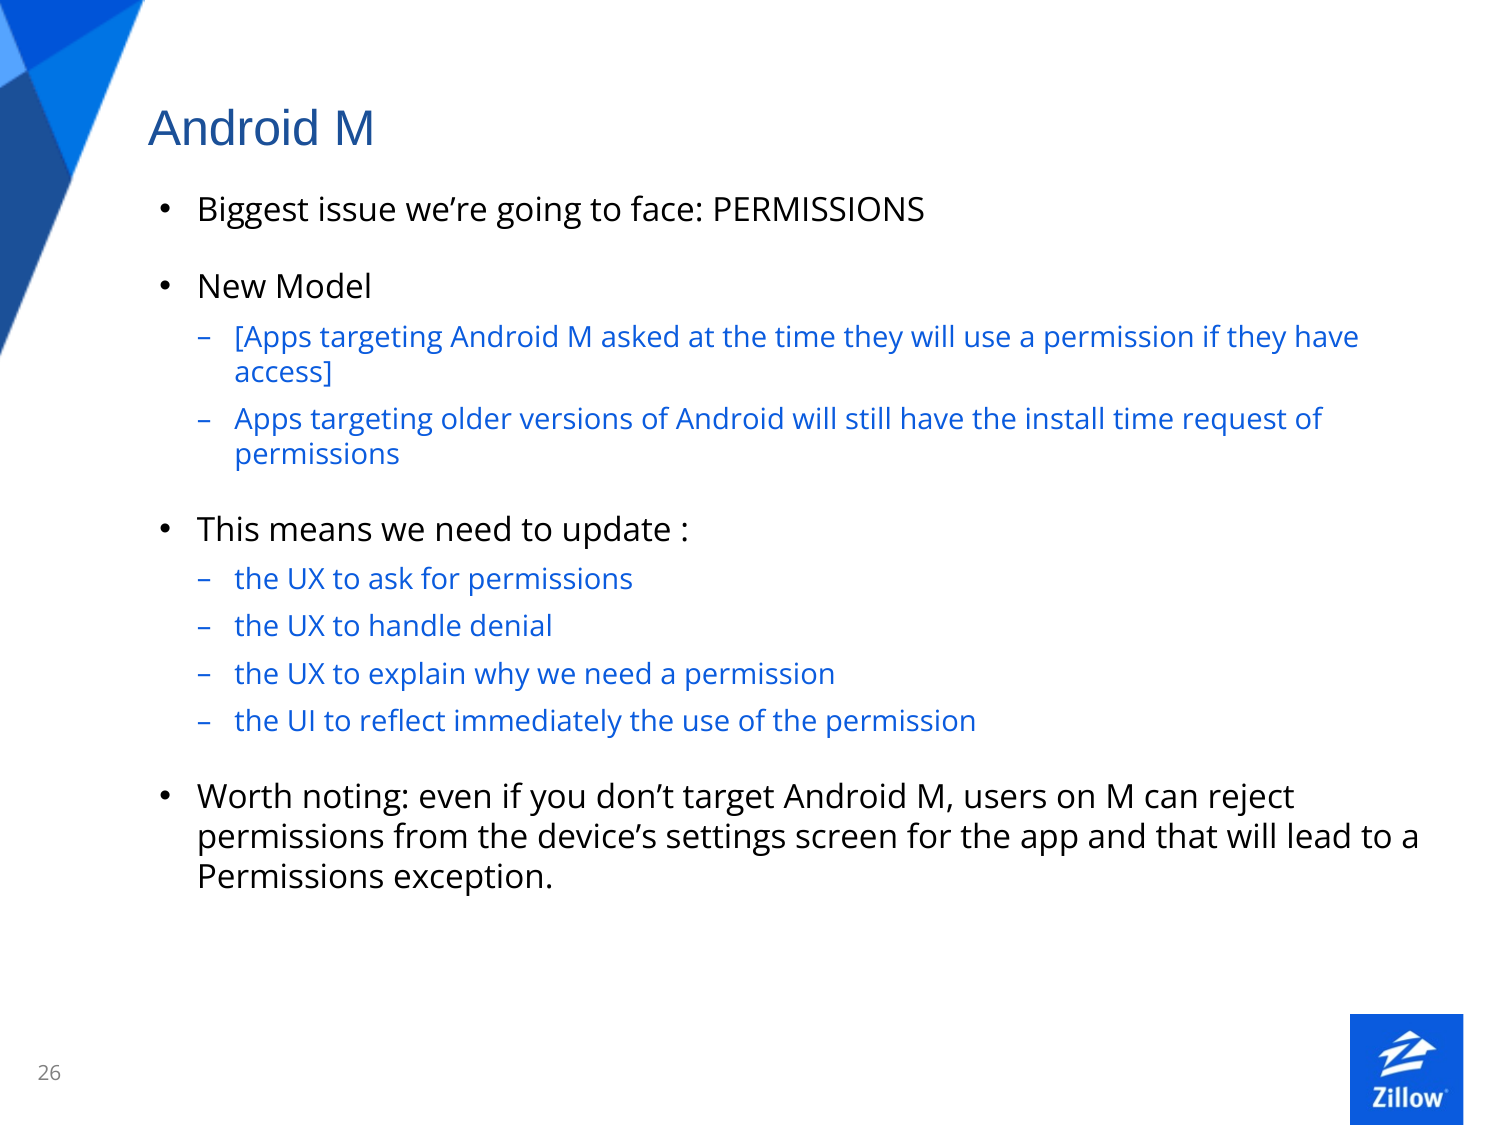

Android M
Biggest issue we’re going to face: PERMISSIONS
New Model
[Apps targeting Android M asked at the time they will use a permission if they have access]
Apps targeting older versions of Android will still have the install time request of permissions
This means we need to update :
the UX to ask for permissions
the UX to handle denial
the UX to explain why we need a permission
the UI to reflect immediately the use of the permission
Worth noting: even if you don’t target Android M, users on M can reject permissions from the device’s settings screen for the app and that will lead to a Permissions exception.